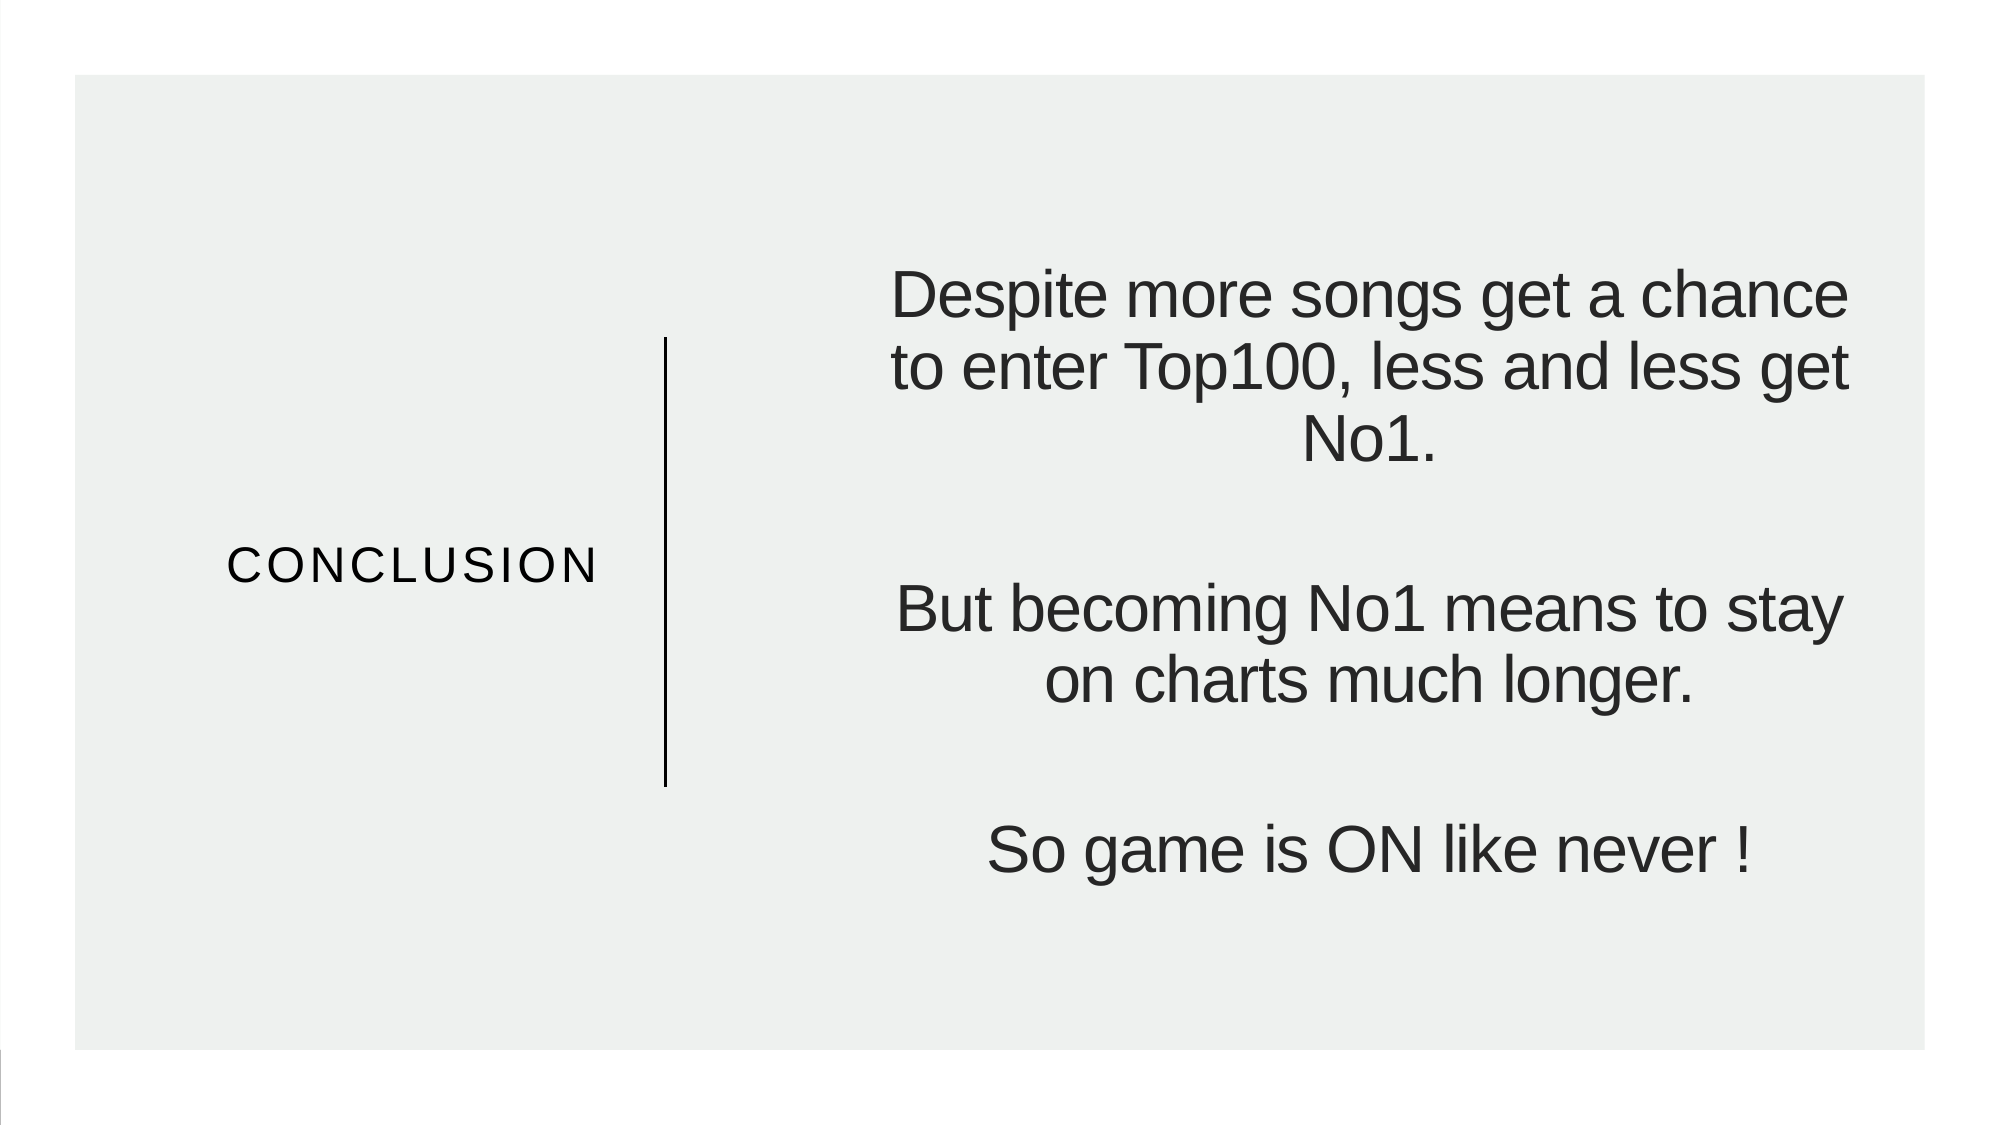

CONCLUSION
#
Despite more songs get a chance to enter Top100, less and less get No1.

But becoming No1 means to stay on charts much longer.

So game is ON like never !